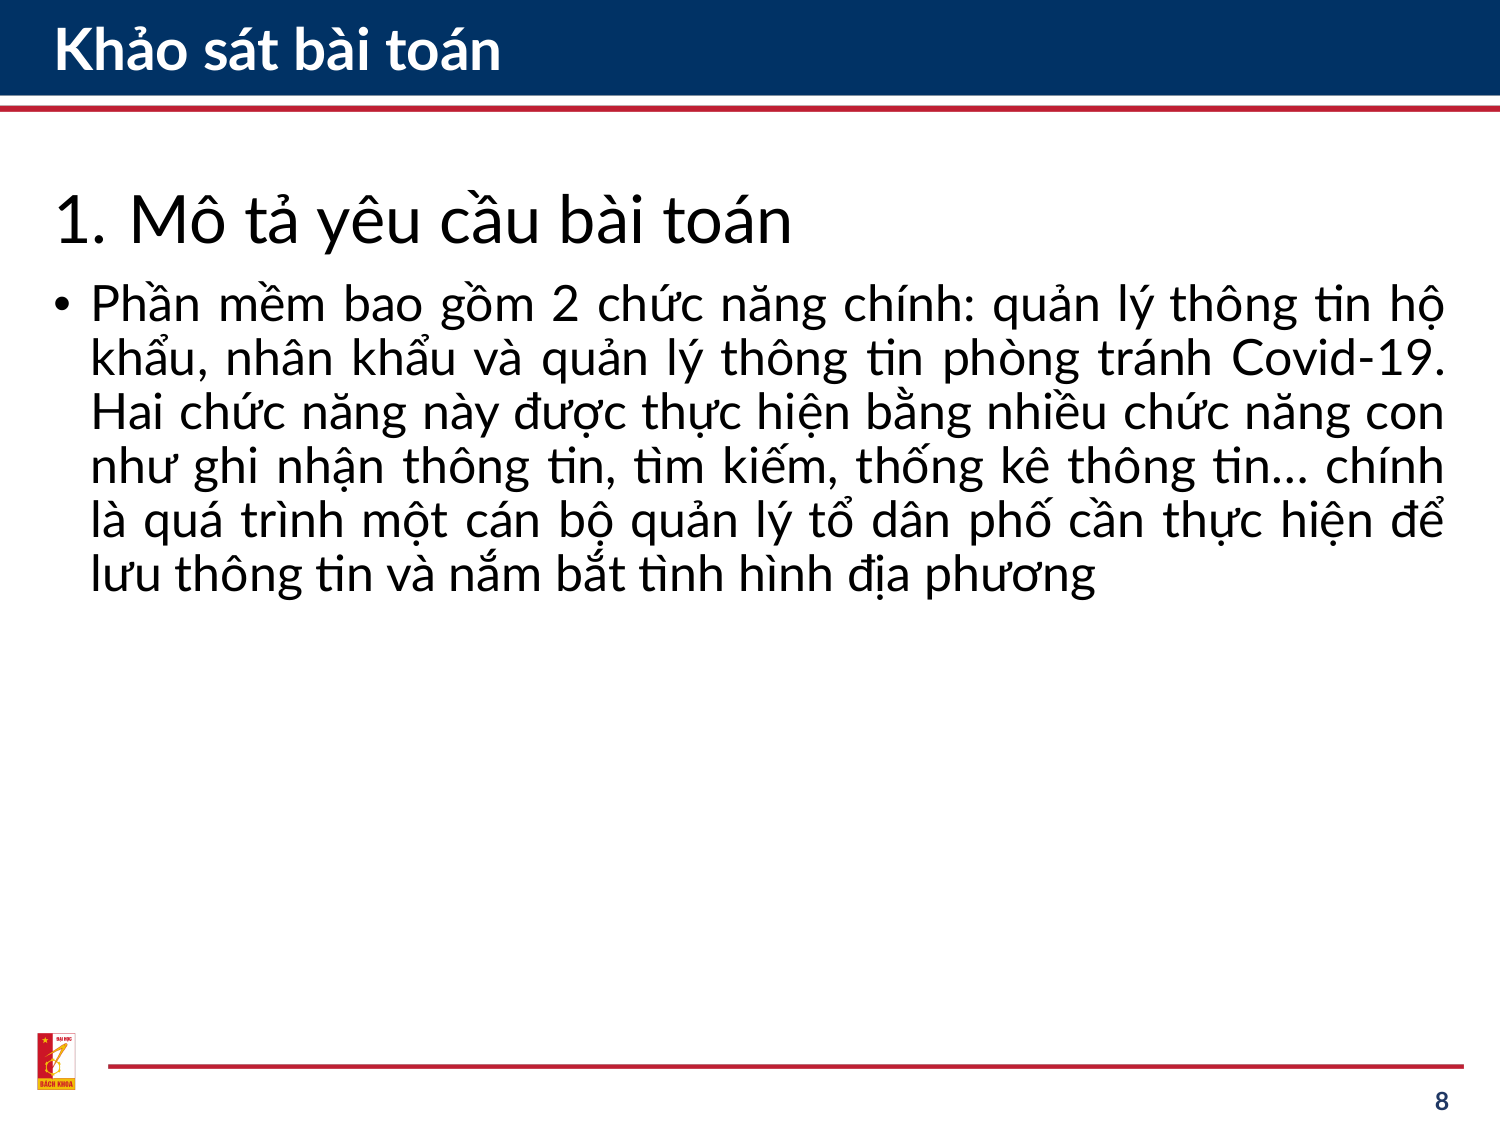

# Khảo sát bài toán
Mô tả yêu cầu bài toán
Phần mềm bao gồm 2 chức năng chính: quản lý thông tin hộ khẩu, nhân khẩu và quản lý thông tin phòng tránh Covid-19. Hai chức năng này được thực hiện bằng nhiều chức năng con như ghi nhận thông tin, tìm kiếm, thống kê thông tin… chính là quá trình một cán bộ quản lý tổ dân phố cần thực hiện để lưu thông tin và nắm bắt tình hình địa phương
8